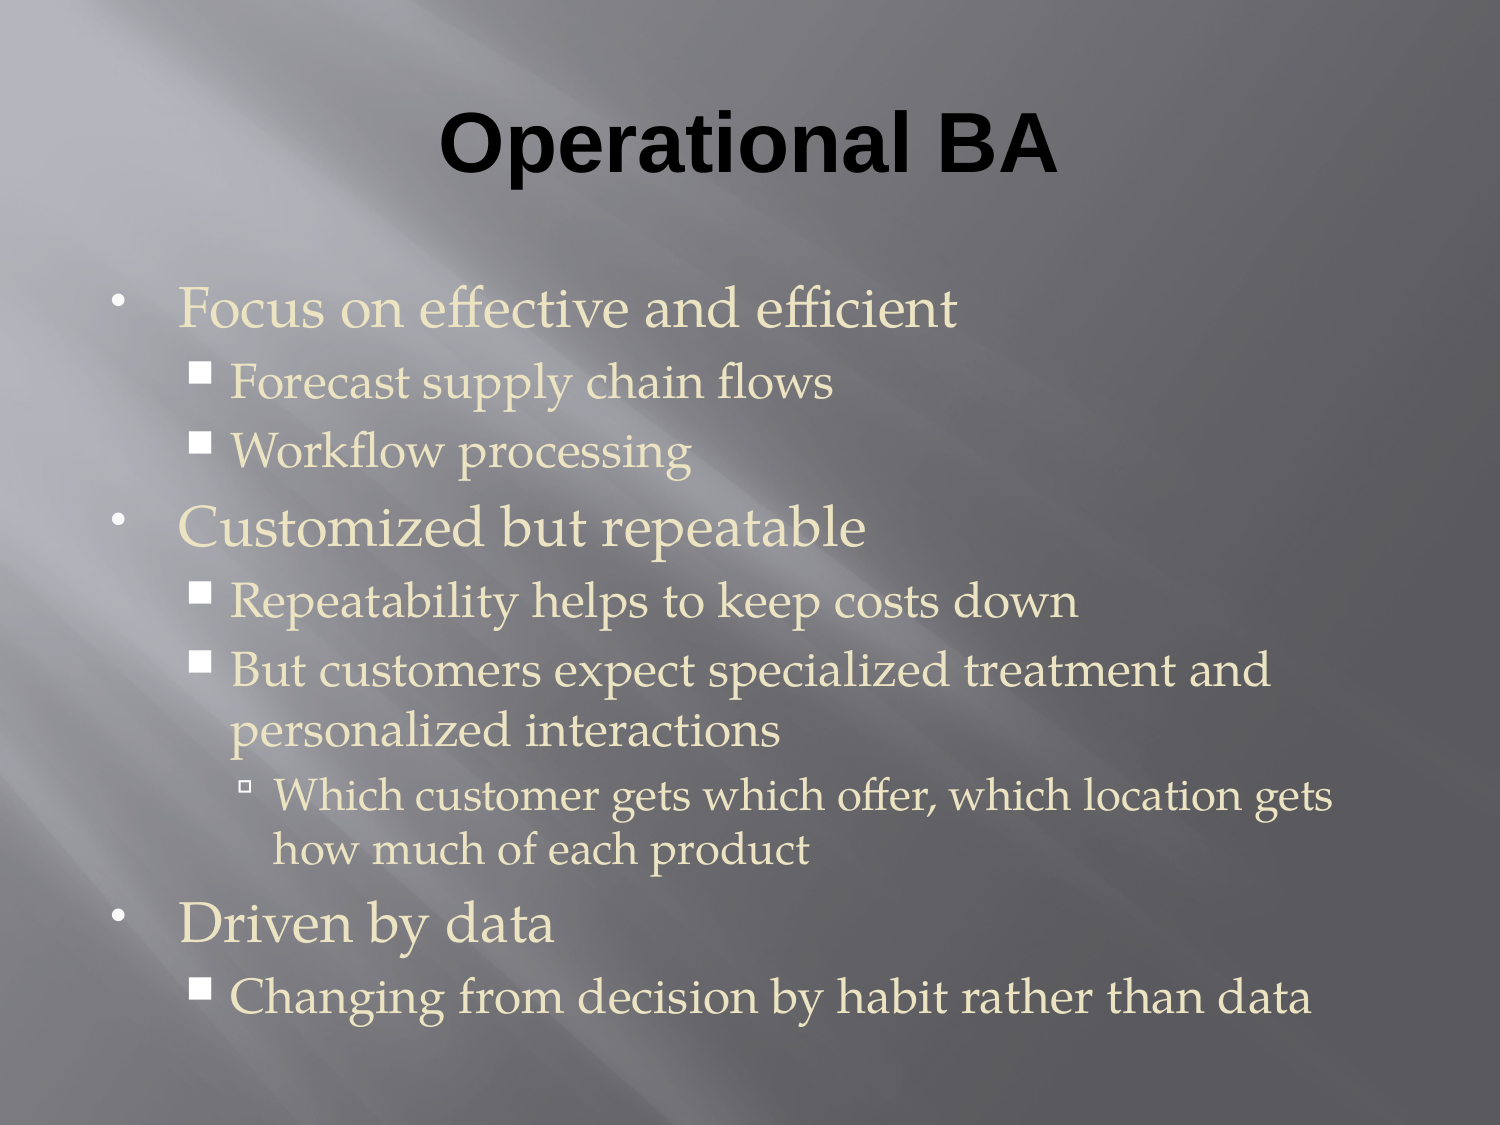

# Operational BA
Focus on effective and efficient
Forecast supply chain flows
Workflow processing
Customized but repeatable
Repeatability helps to keep costs down
But customers expect specialized treatment and personalized interactions
Which customer gets which offer, which location gets how much of each product
Driven by data
Changing from decision by habit rather than data